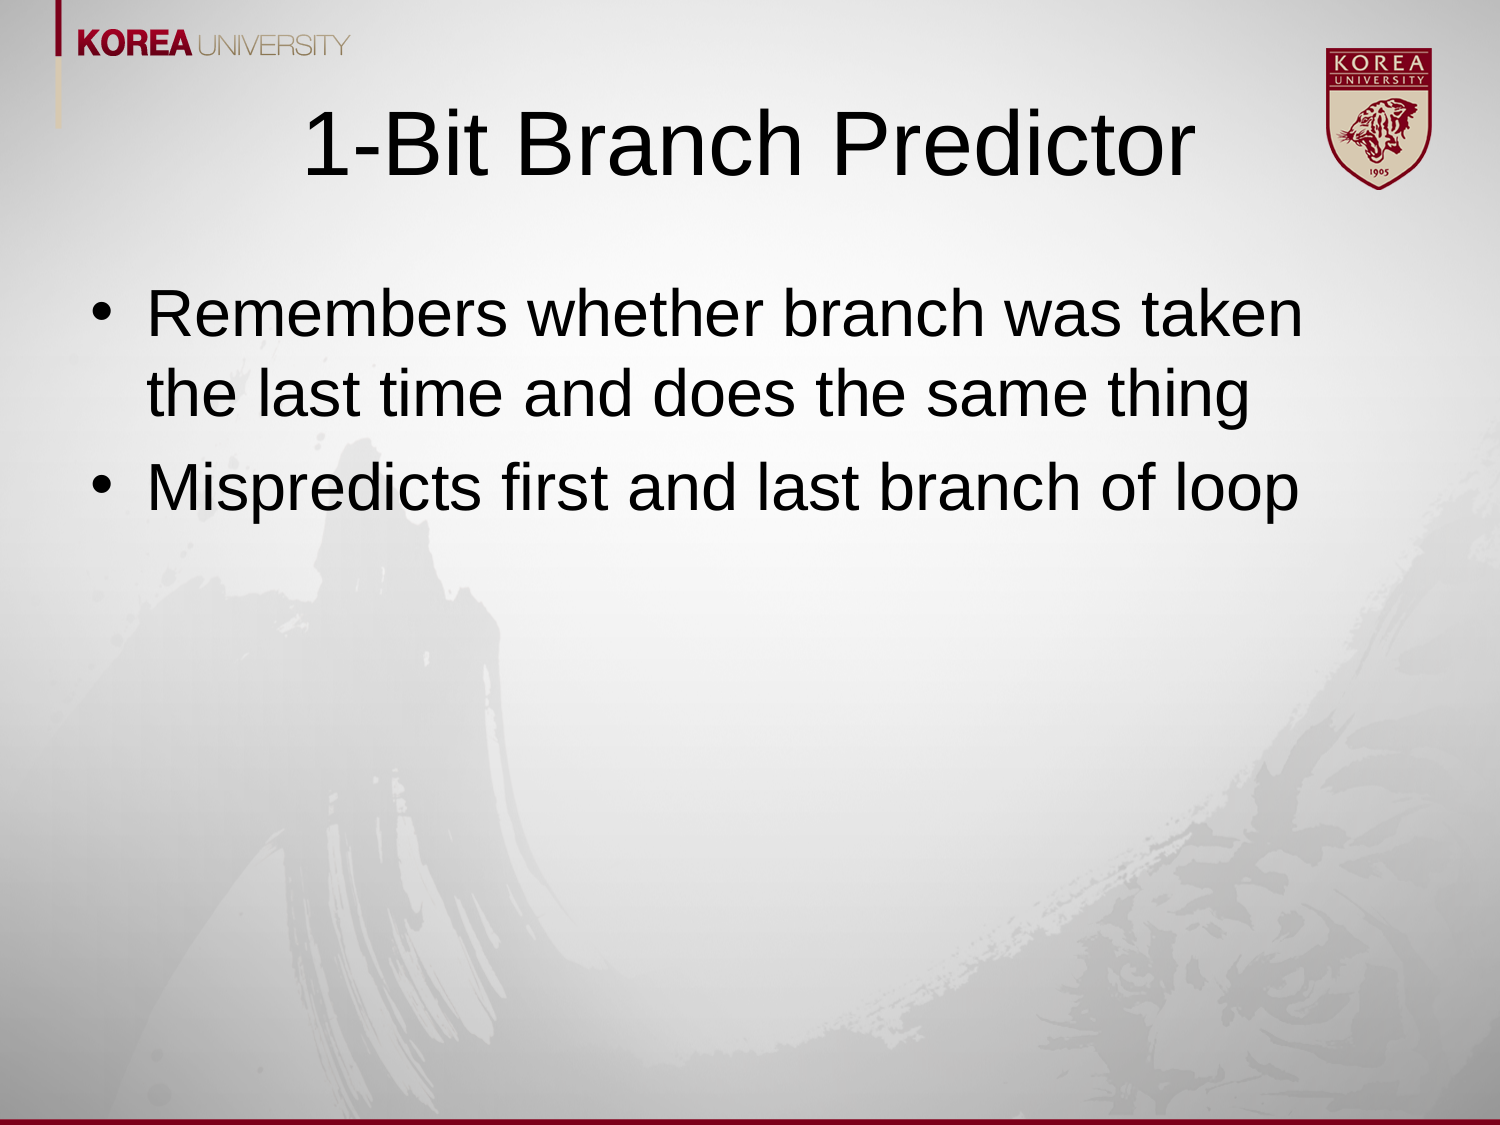

# 1-Bit Branch Predictor
Remembers whether branch was taken the last time and does the same thing
Mispredicts first and last branch of loop